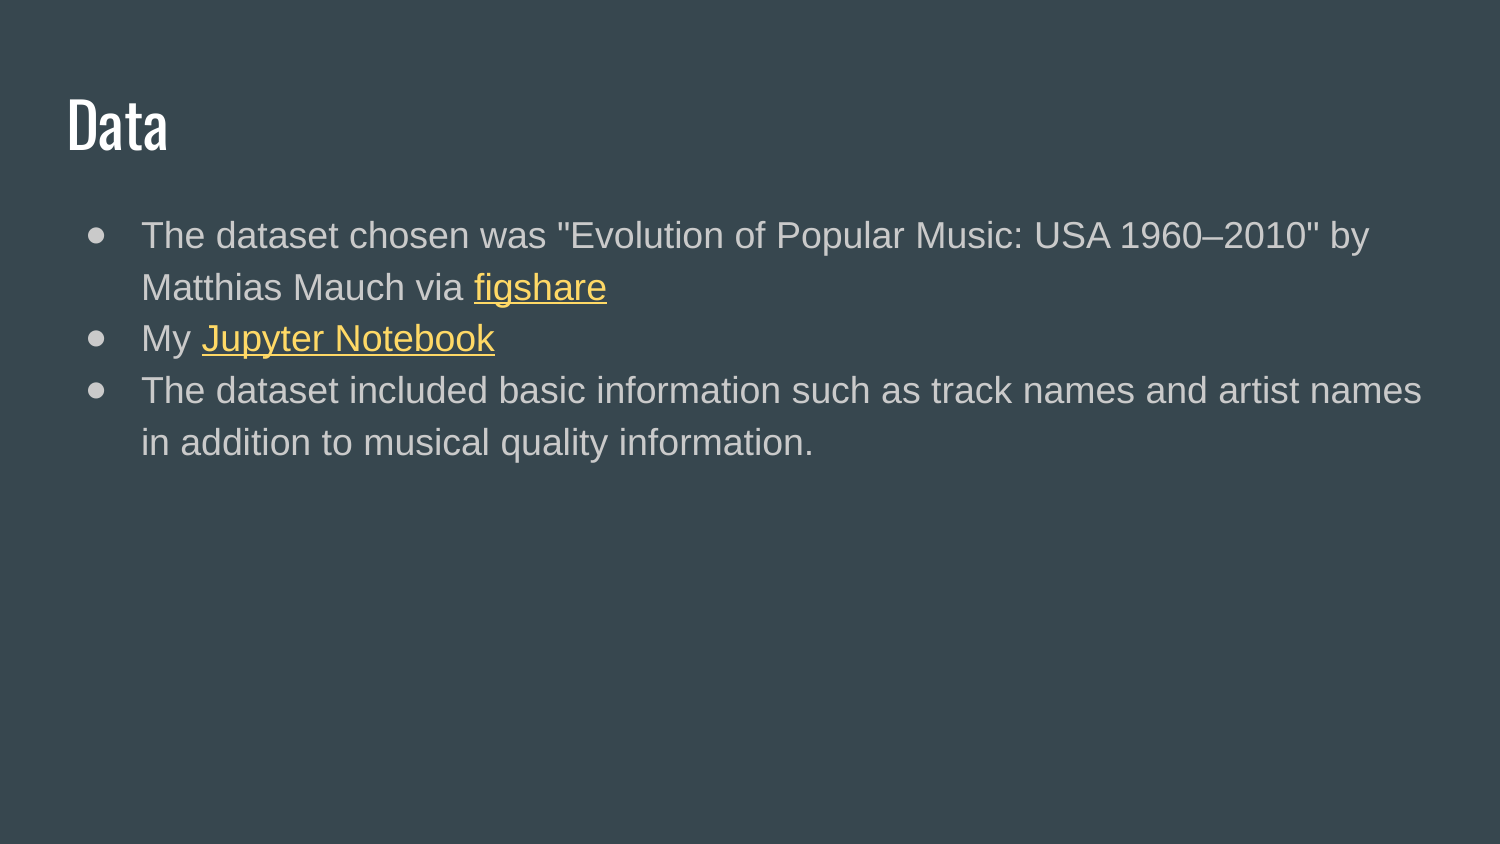

# Data

The dataset chosen was "Evolution of Popular Music: USA 1960–2010" by Matthias Mauch via figshare
My Jupyter Notebook
The dataset included basic information such as track names and artist names in addition to musical quality information.